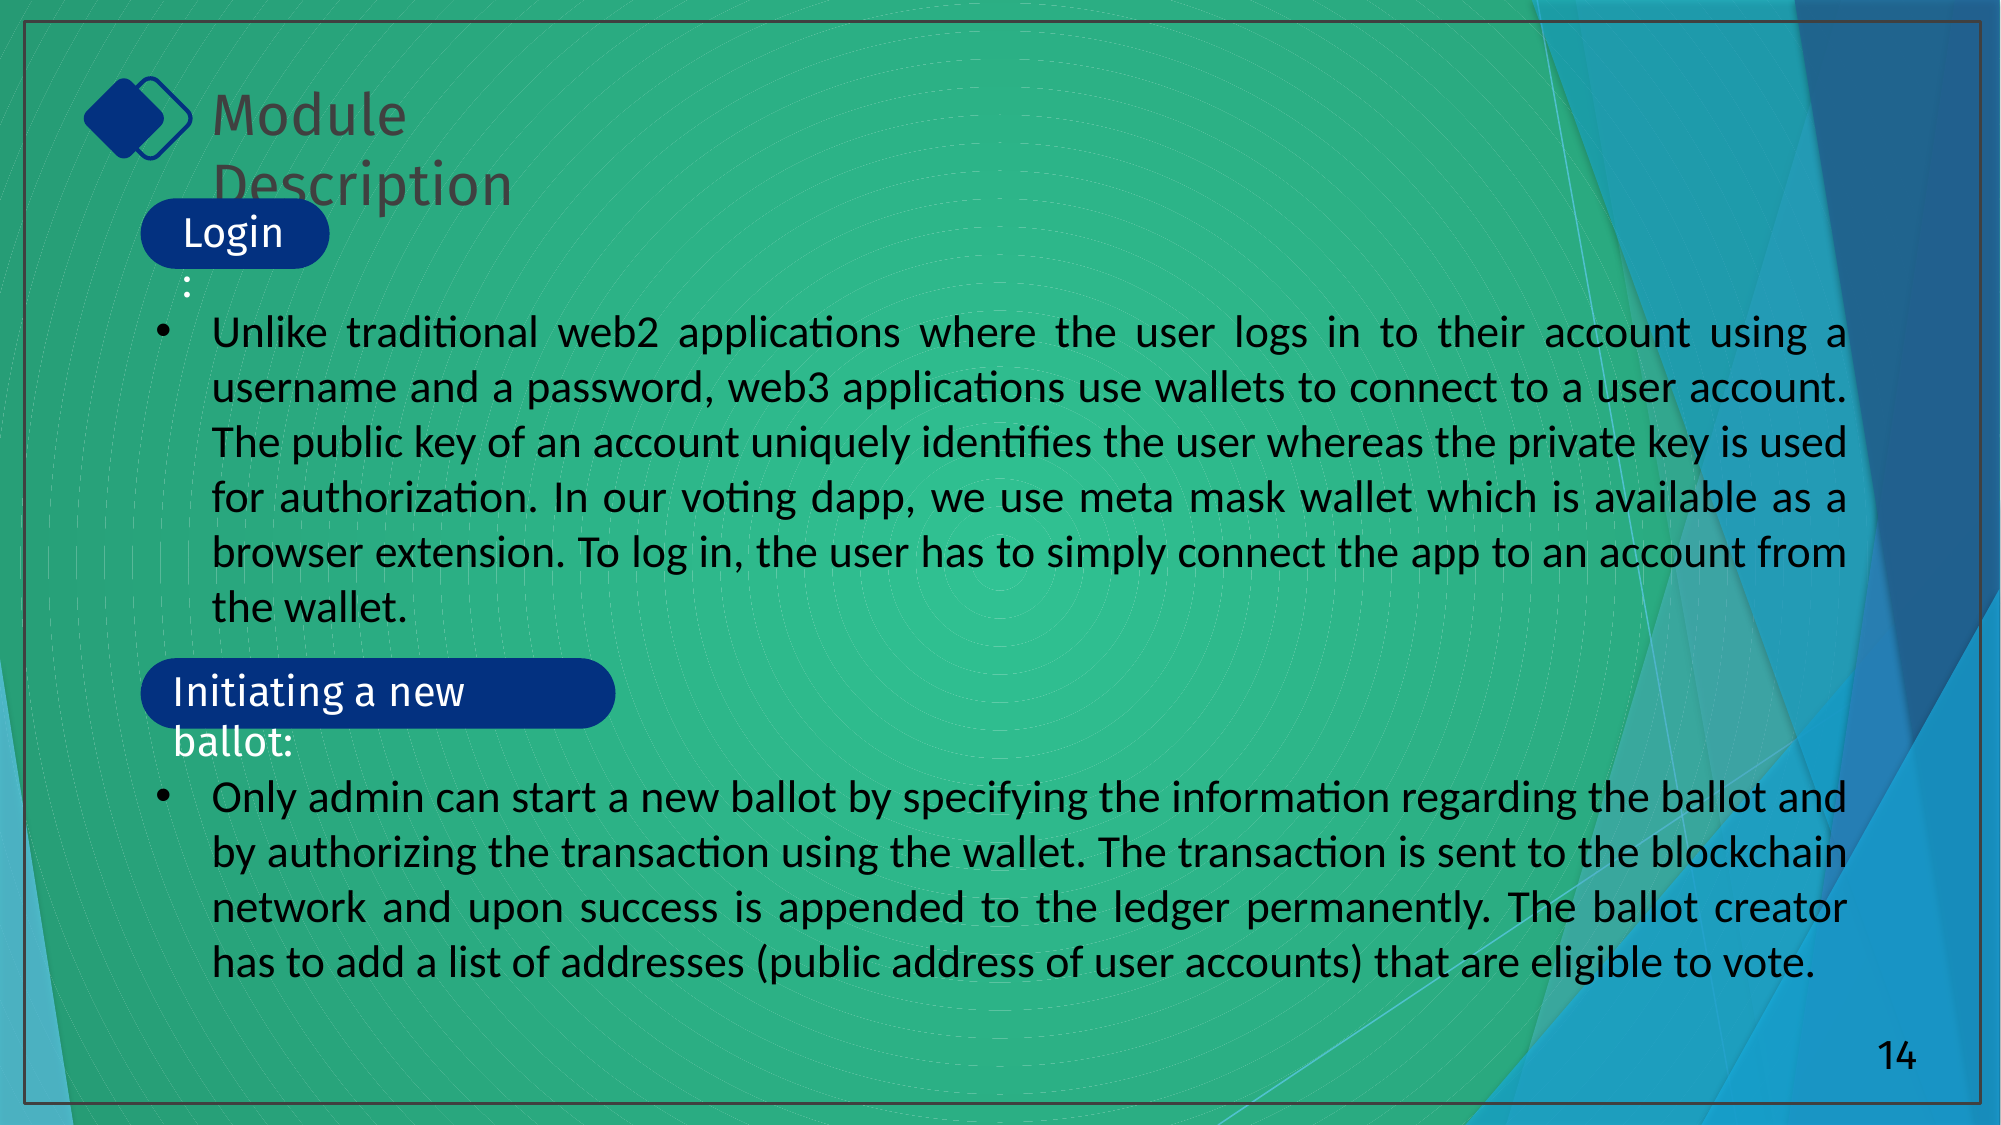

Module Description

Login:

Unlike traditional web2 applications where the user logs in to their account using a username and a password, web3 applications use wallets to connect to a user account. The public key of an account uniquely identifies the user whereas the private key is used for authorization. In our voting dapp, we use meta mask wallet which is available as a browser extension. To log in, the user has to simply connect the app to an account from the wallet.
Initiating a new ballot:

Only admin can start a new ballot by specifying the information regarding the ballot and by authorizing the transaction using the wallet. The transaction is sent to the blockchain network and upon success is appended to the ledger permanently. The ballot creator has to add a list of addresses (public address of user accounts) that are eligible to vote.
14